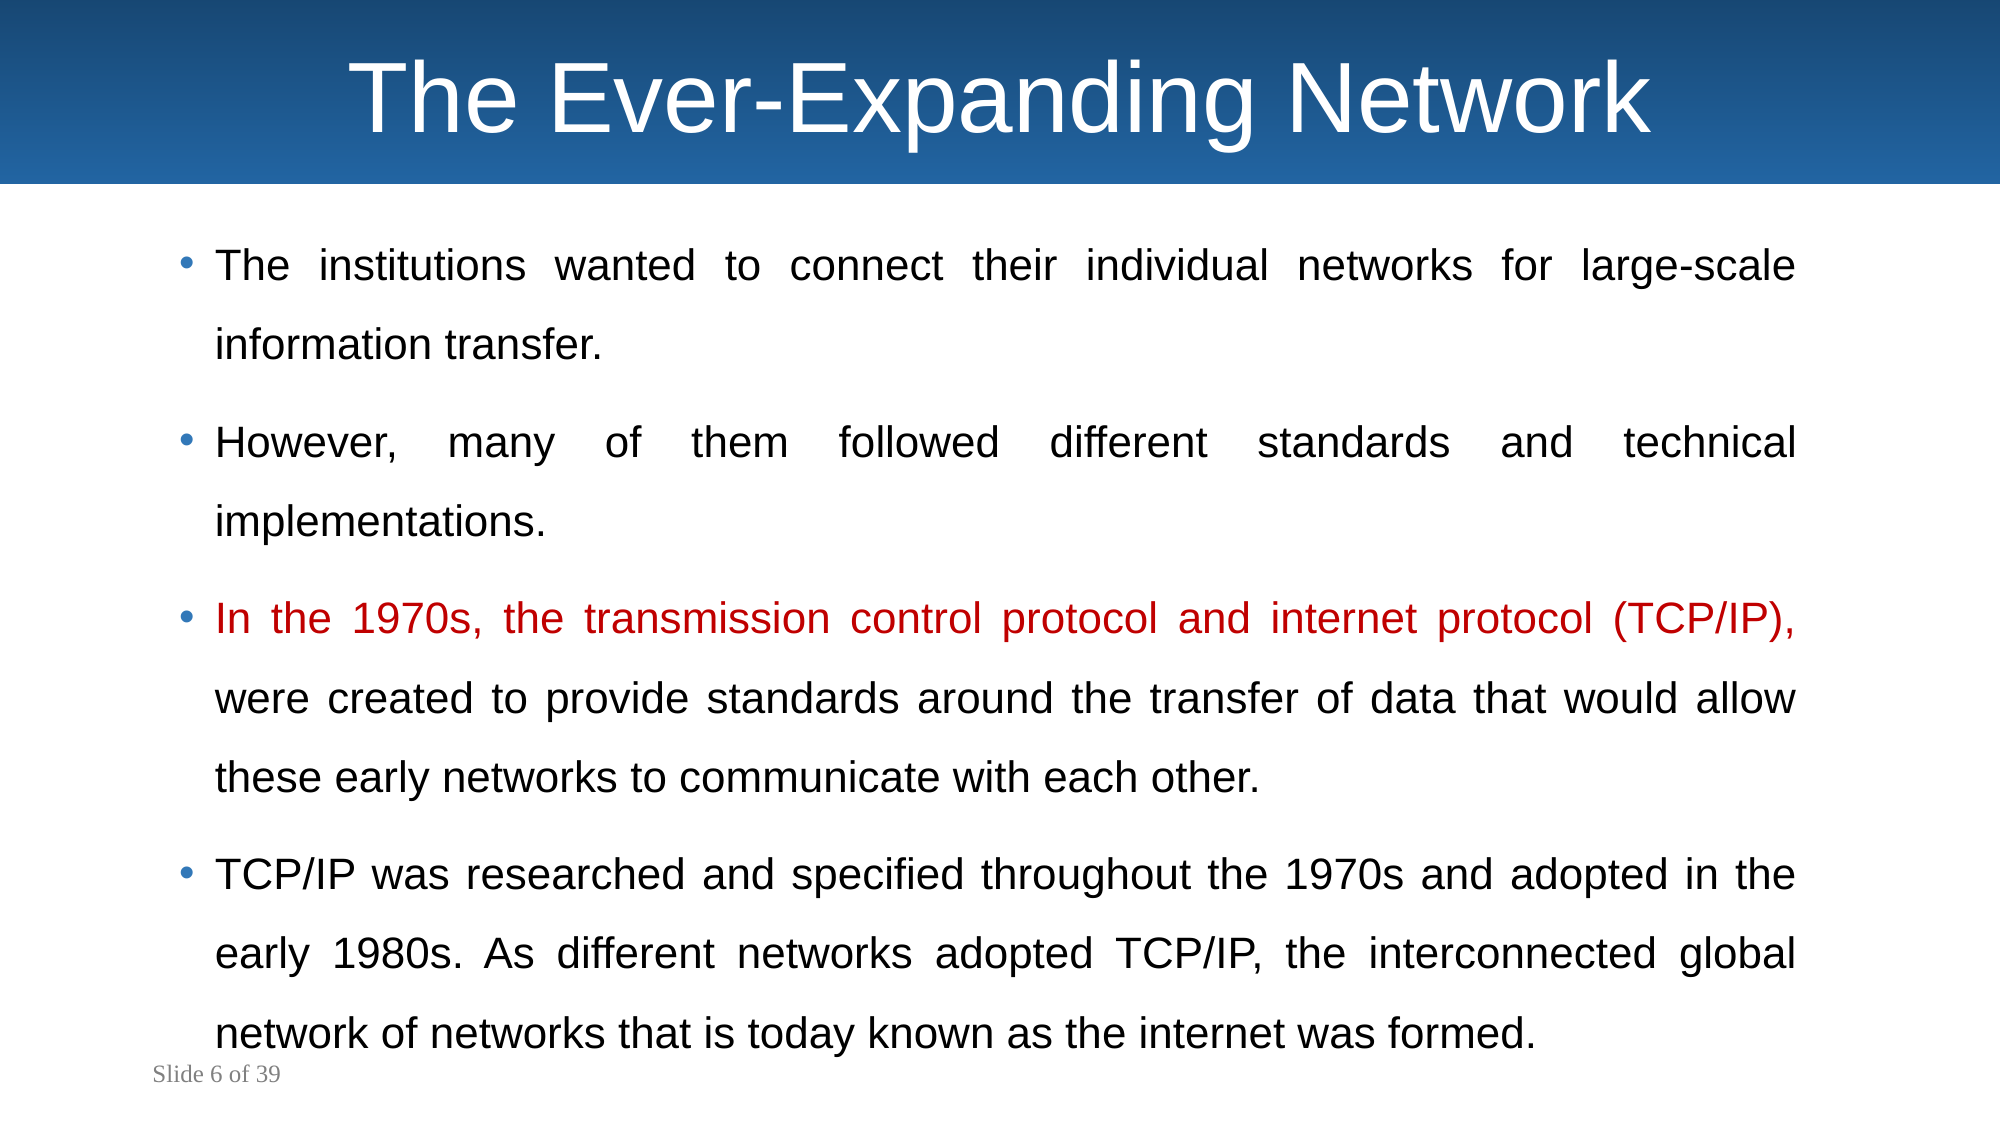

The Ever-Expanding Network
The institutions wanted to connect their individual networks for large-scale information transfer.
However, many of them followed different standards and technical implementations.
In the 1970s, the transmission control protocol and internet protocol (TCP/IP), were created to provide standards around the transfer of data that would allow these early networks to communicate with each other.
TCP/IP was researched and specified throughout the 1970s and adopted in the early 1980s. As different networks adopted TCP/IP, the interconnected global network of networks that is today known as the internet was formed.

Slide 6 of 39